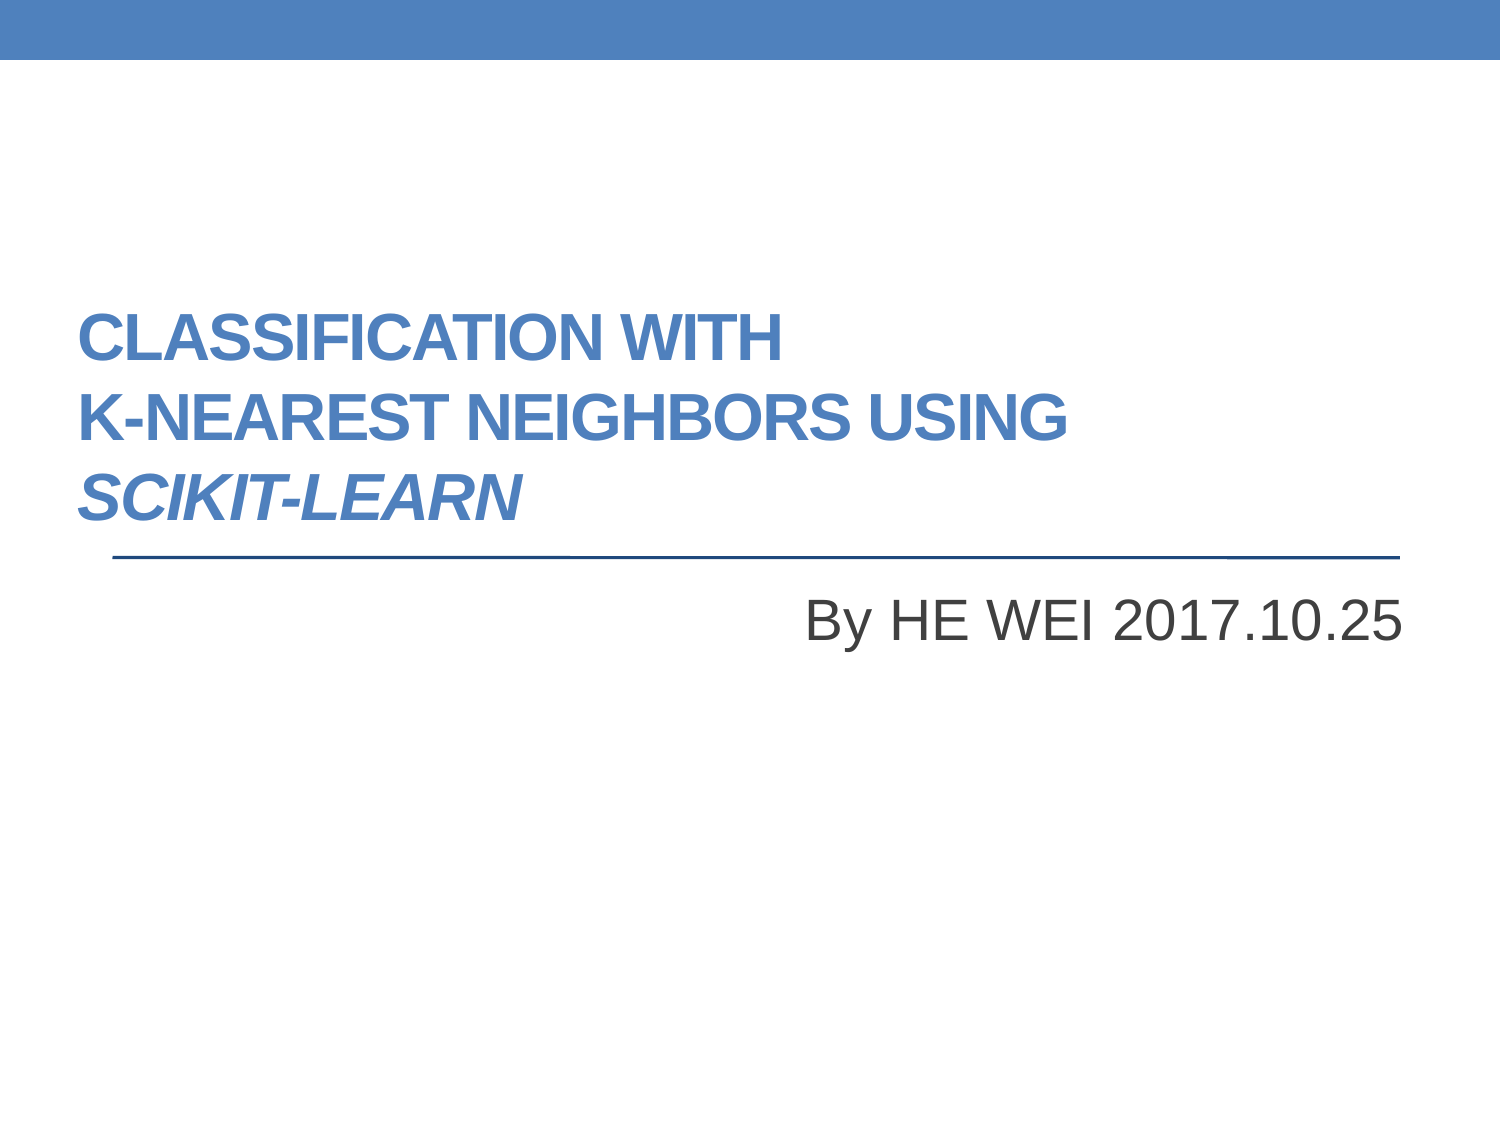

# Classification with K-Nearest Neighbors using scikit-learn
			              By HE WEI 2017.10.25